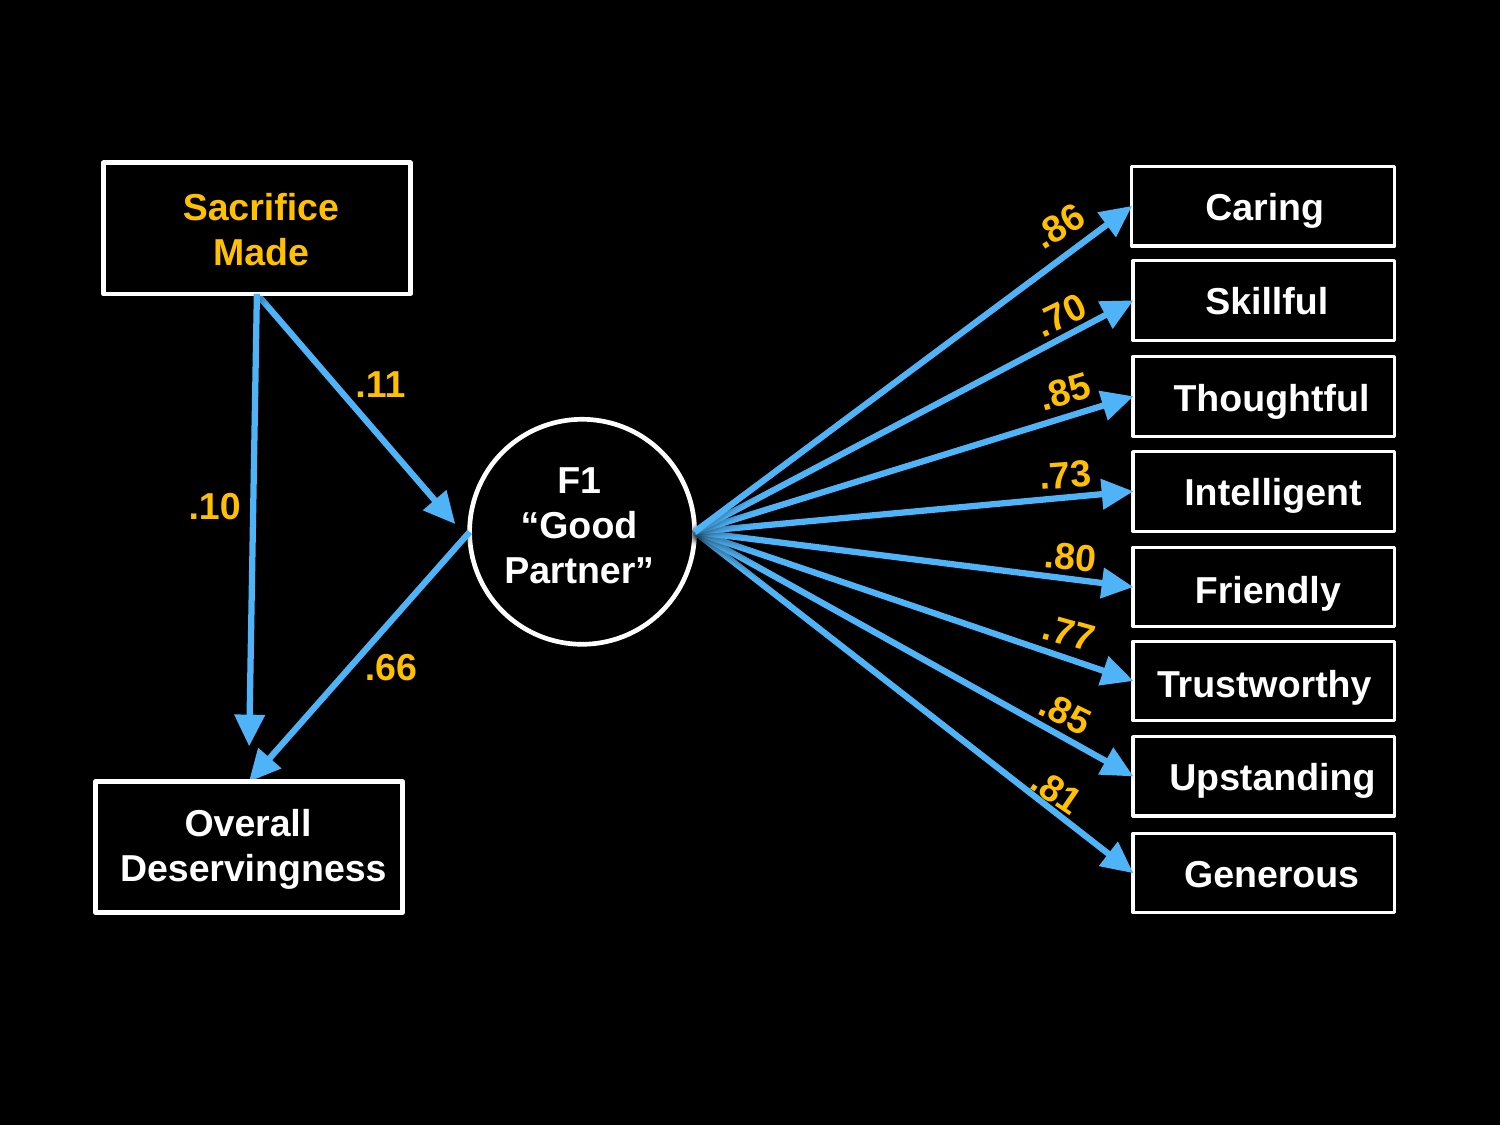

Sacrifice
Made

Caring

Skillful

Thoughtful

Intelligent

Friendly

Trustworthy

Upstanding
Generous
.86
.70
.85
.73
.80
.77
.85
.81
.10

Overall
Deservingness
.11

F1
“Good Partner”
.66